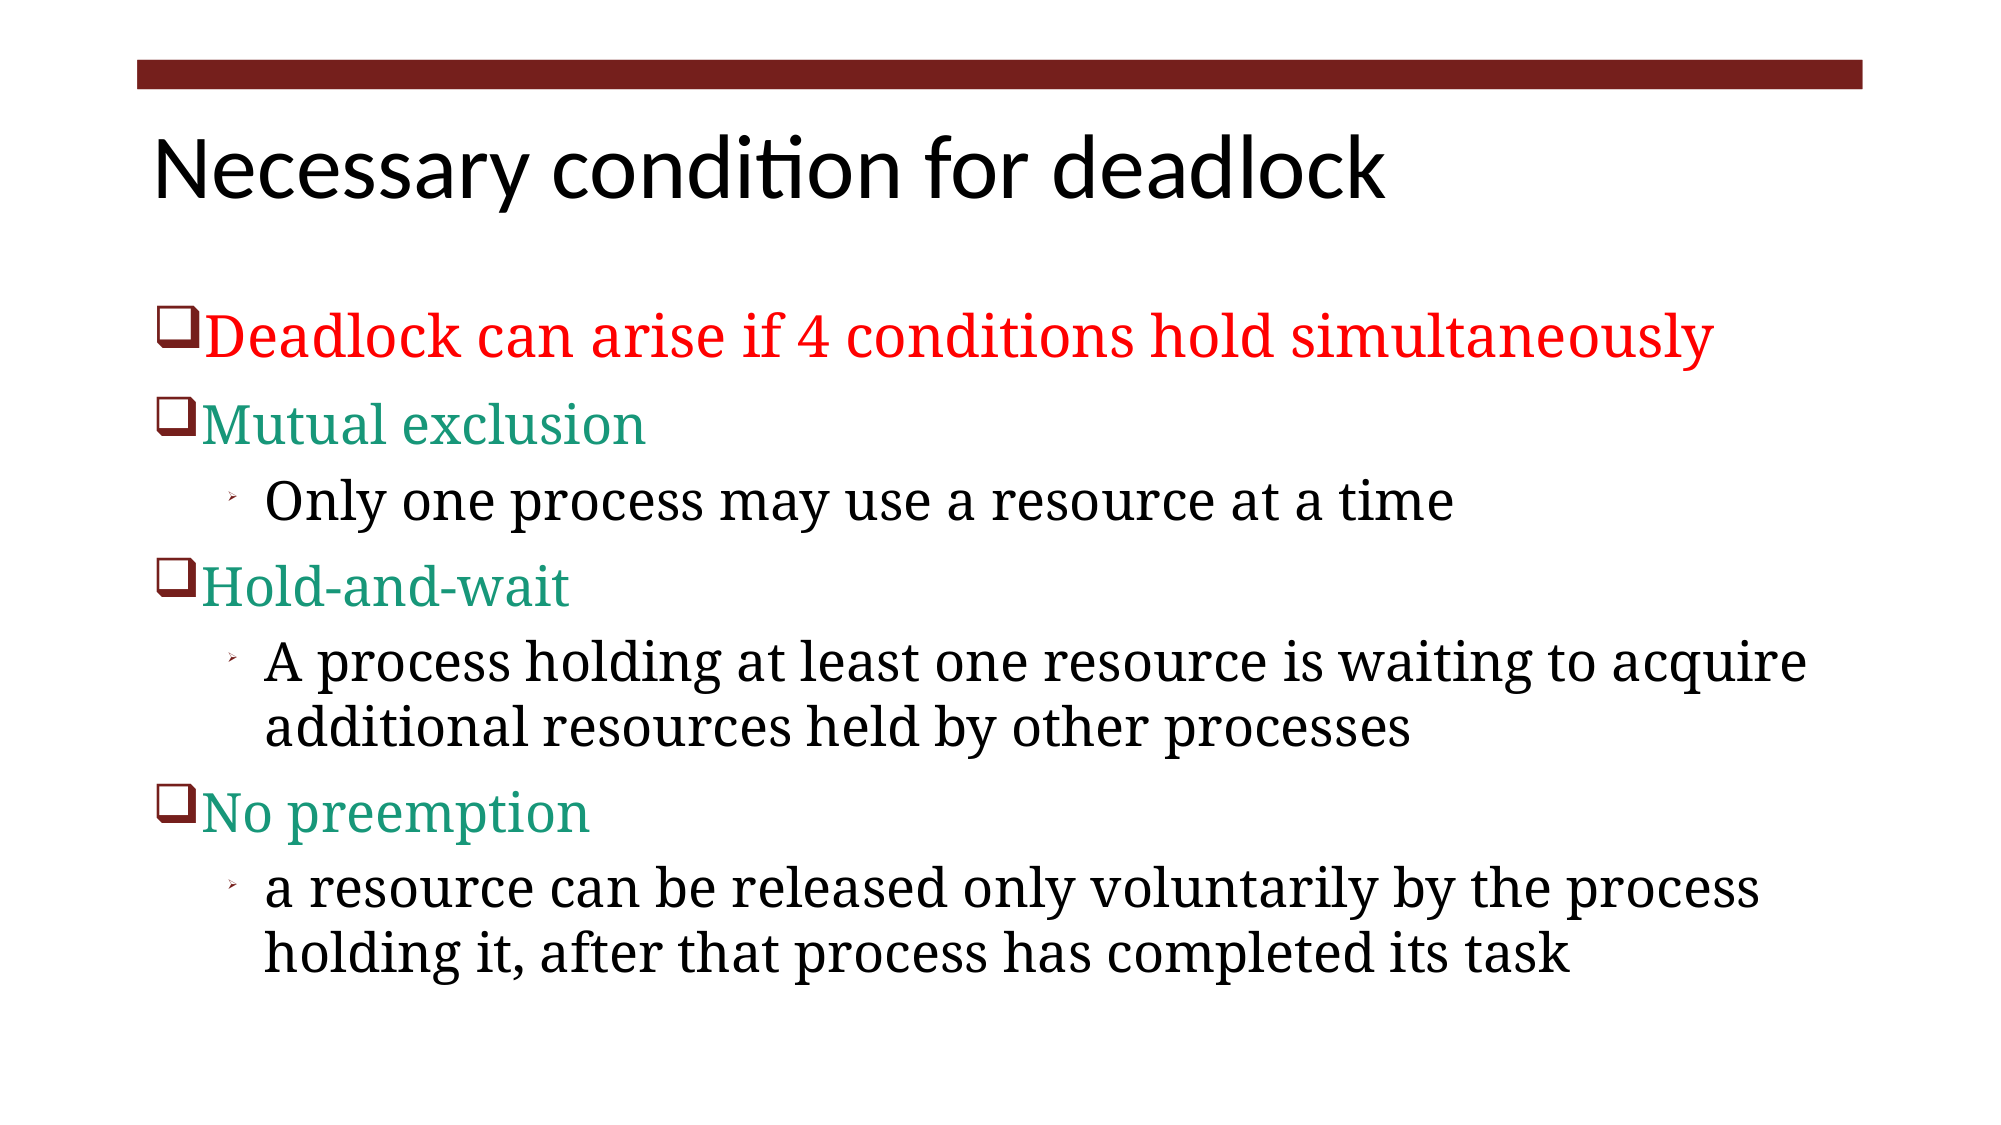

# Necessary condition for deadlock
Deadlock can arise if 4 conditions hold simultaneously
Mutual exclusion
Only one process may use a resource at a time
Hold-and-wait
A process holding at least one resource is waiting to acquire additional resources held by other processes
No preemption
a resource can be released only voluntarily by the process holding it, after that process has completed its task